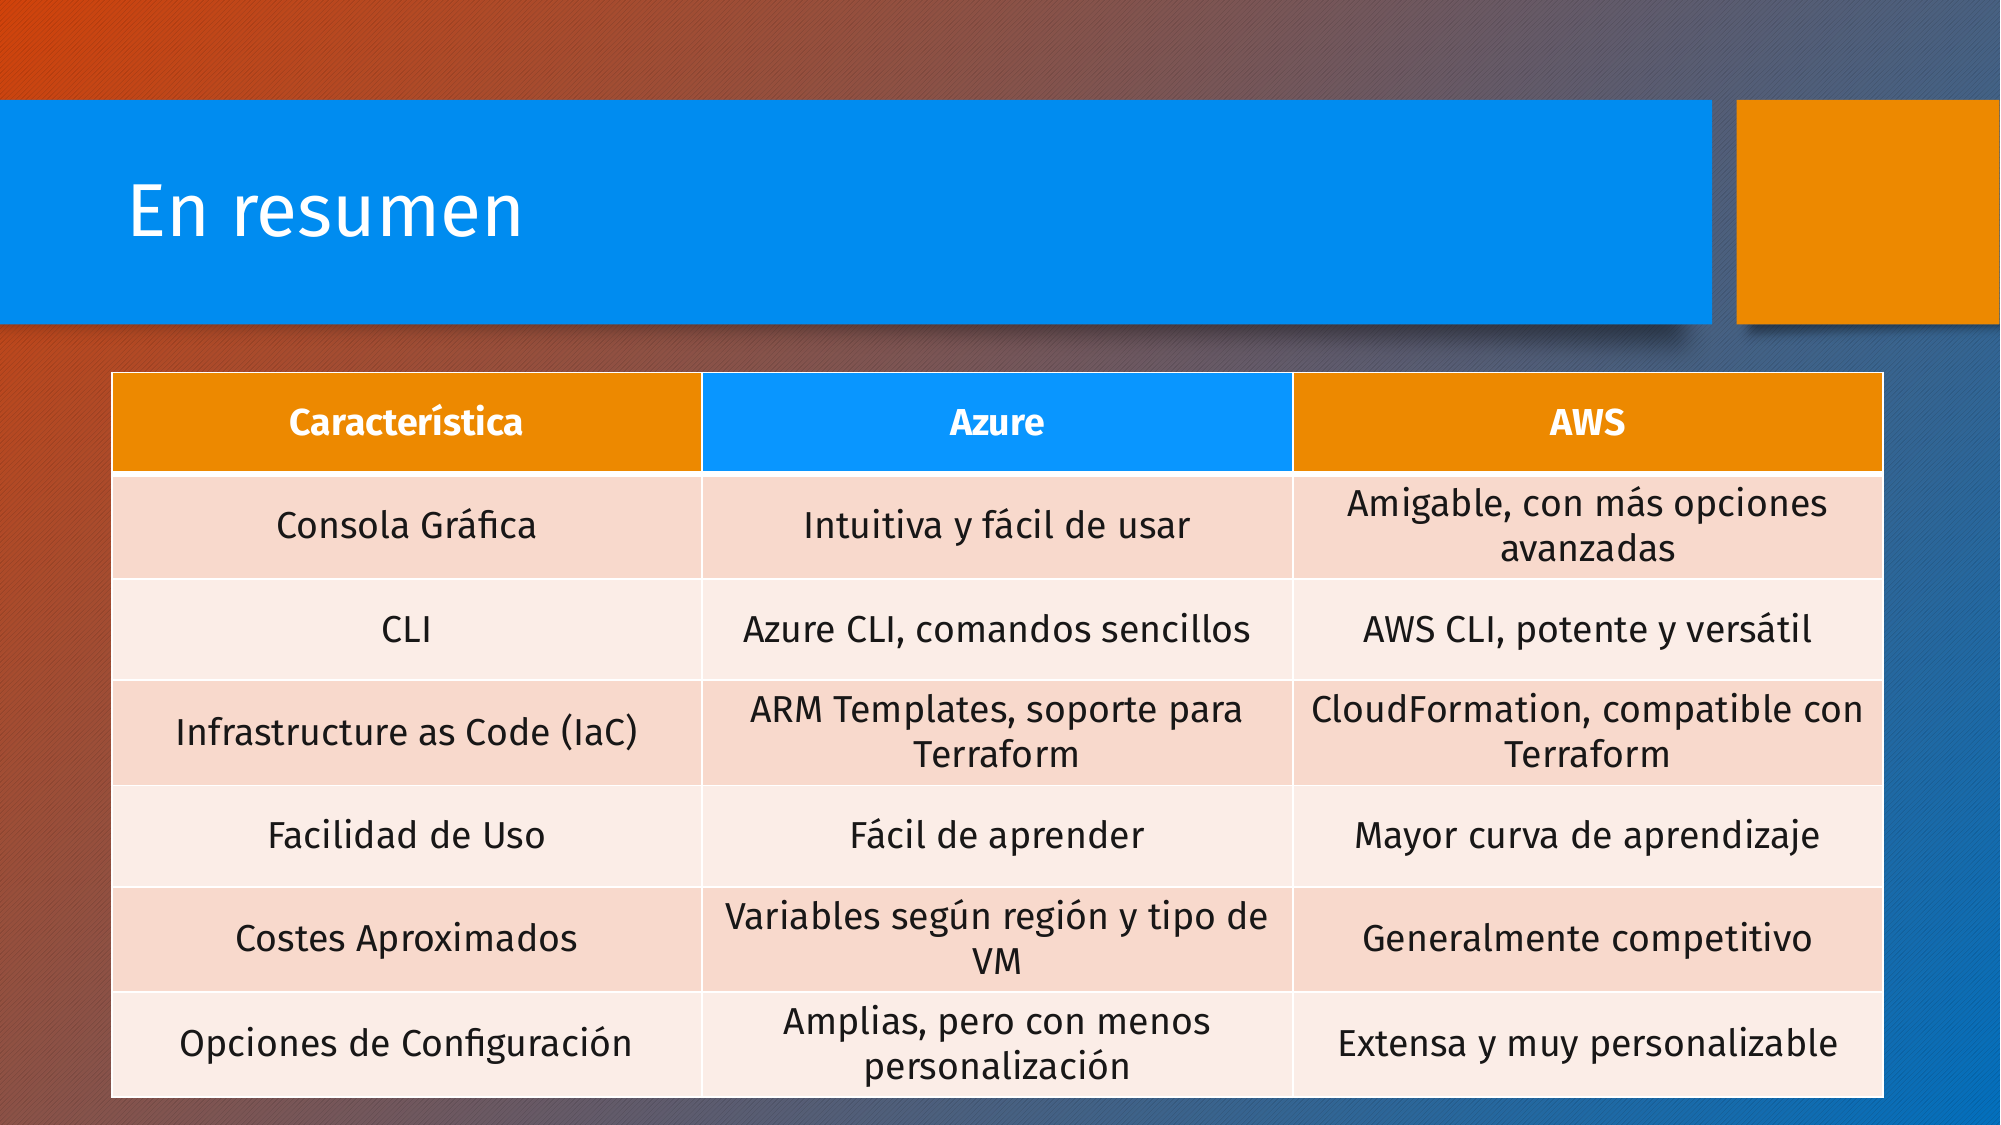

# En resumen
| Característica | Azure | AWS |
| --- | --- | --- |
| Consola Gráfica | Intuitiva y fácil de usar | Amigable, con más opciones avanzadas |
| CLI | Azure CLI, comandos sencillos | AWS CLI, potente y versátil |
| Infrastructure as Code (IaC) | ARM Templates, soporte para Terraform | CloudFormation, compatible con Terraform |
| Facilidad de Uso | Fácil de aprender | Mayor curva de aprendizaje |
| Costes Aproximados | Variables según región y tipo de VM | Generalmente competitivo |
| Opciones de Configuración | Amplias, pero con menos personalización | Extensa y muy personalizable |